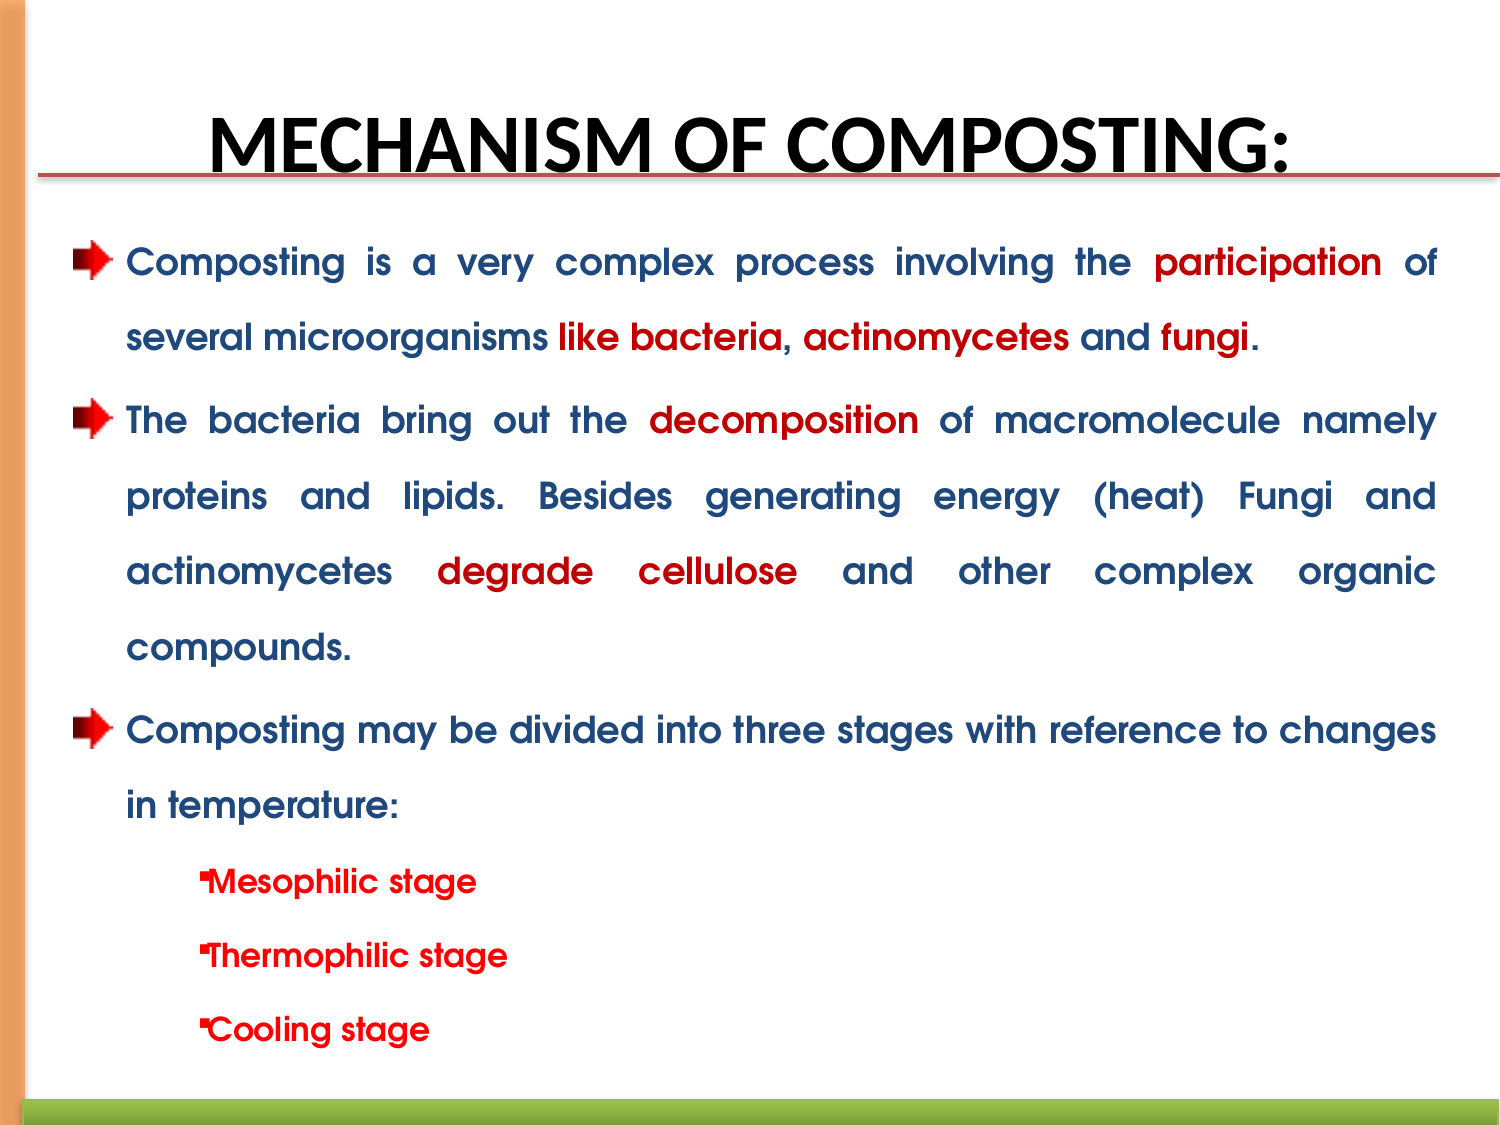

# MECHANISM OF COMPOSTING:
Composting is a very complex process involving the participation of several microorganisms like bacteria, actinomycetes and fungi.
The bacteria bring out the decomposition of macromolecule namely proteins and lipids. Besides generating energy (heat) Fungi and actinomycetes degrade cellulose and other complex organic compounds.
Composting may be divided into three stages with reference to changes in temperature:
Mesophilic stage
Thermophilic stage
Cooling stage